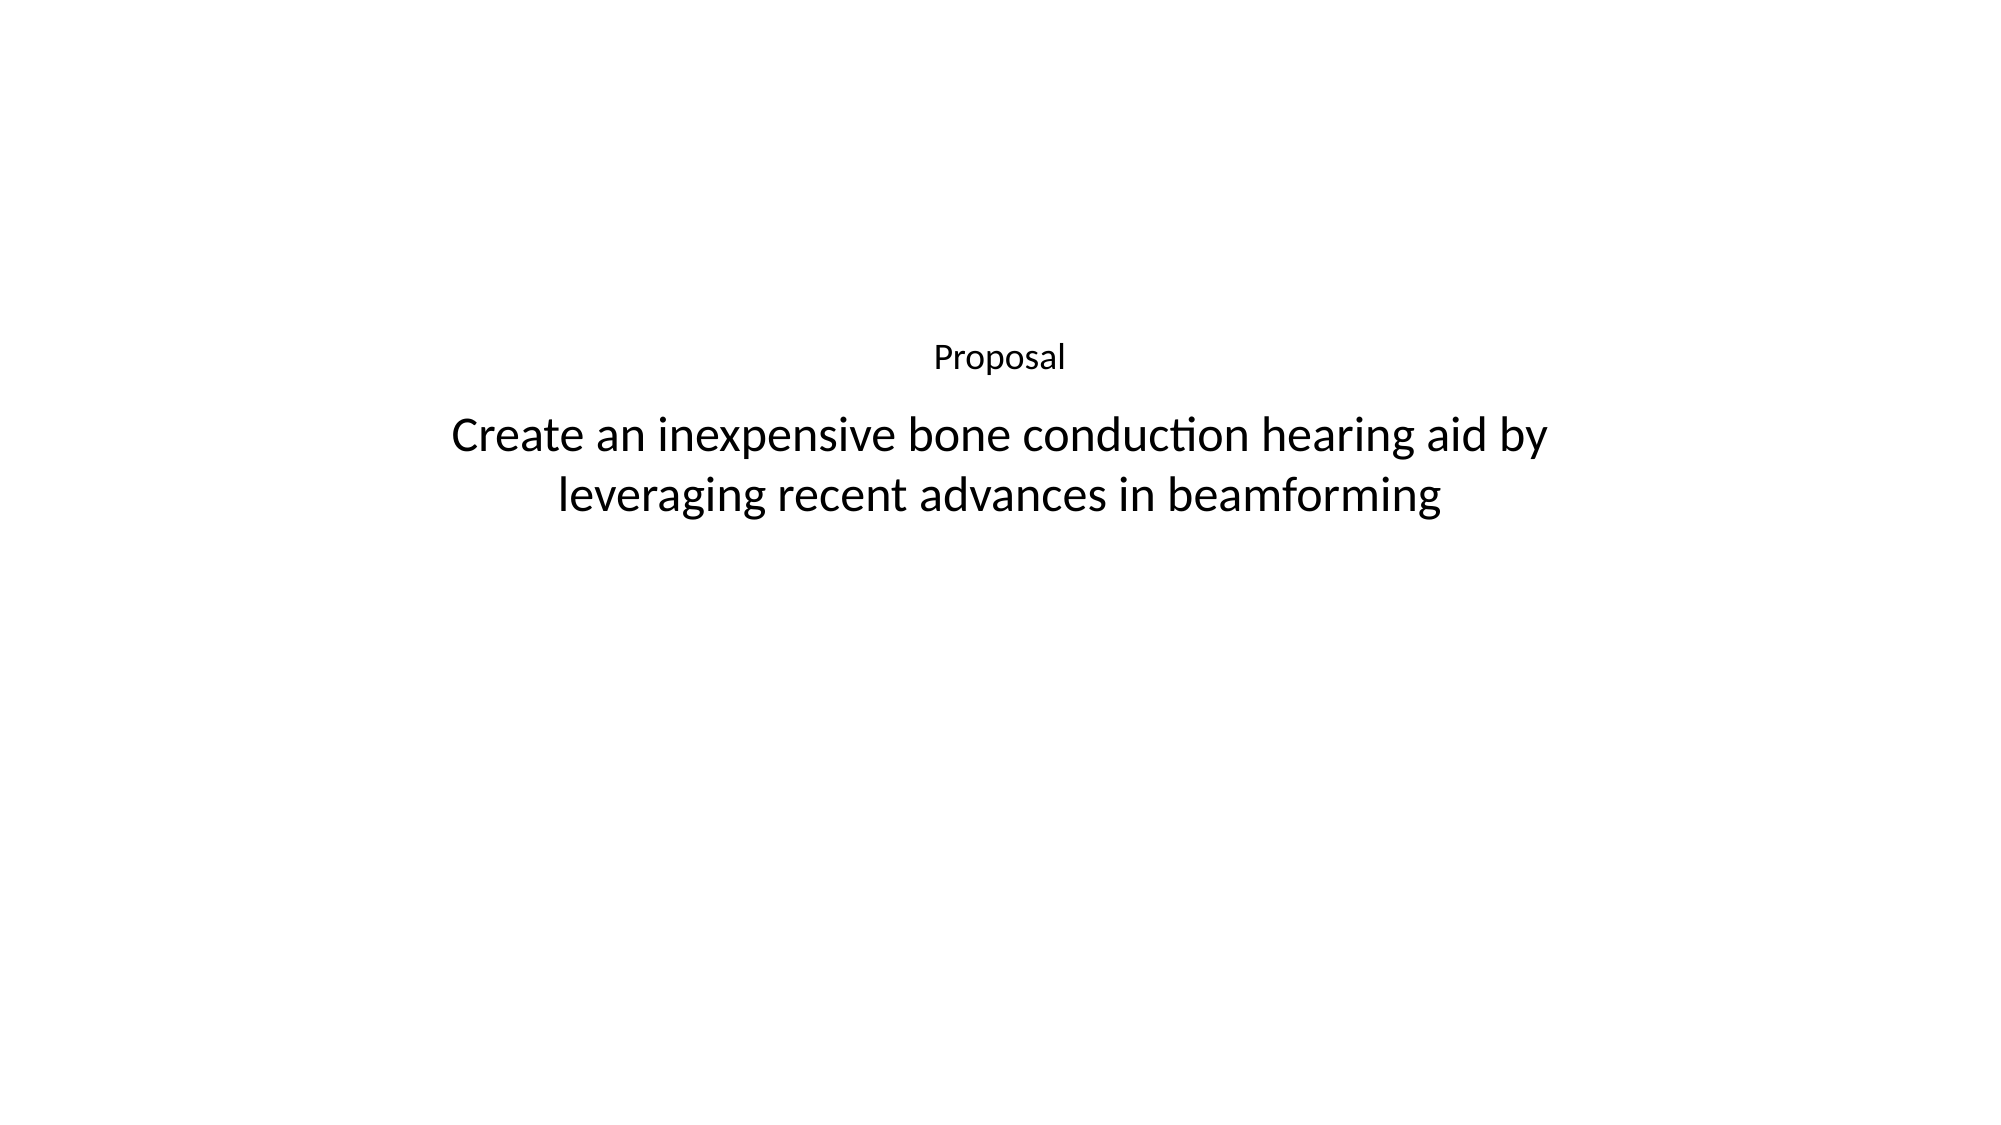

Proposal
Create an inexpensive bone conduction hearing aid by leveraging recent advances in beamforming